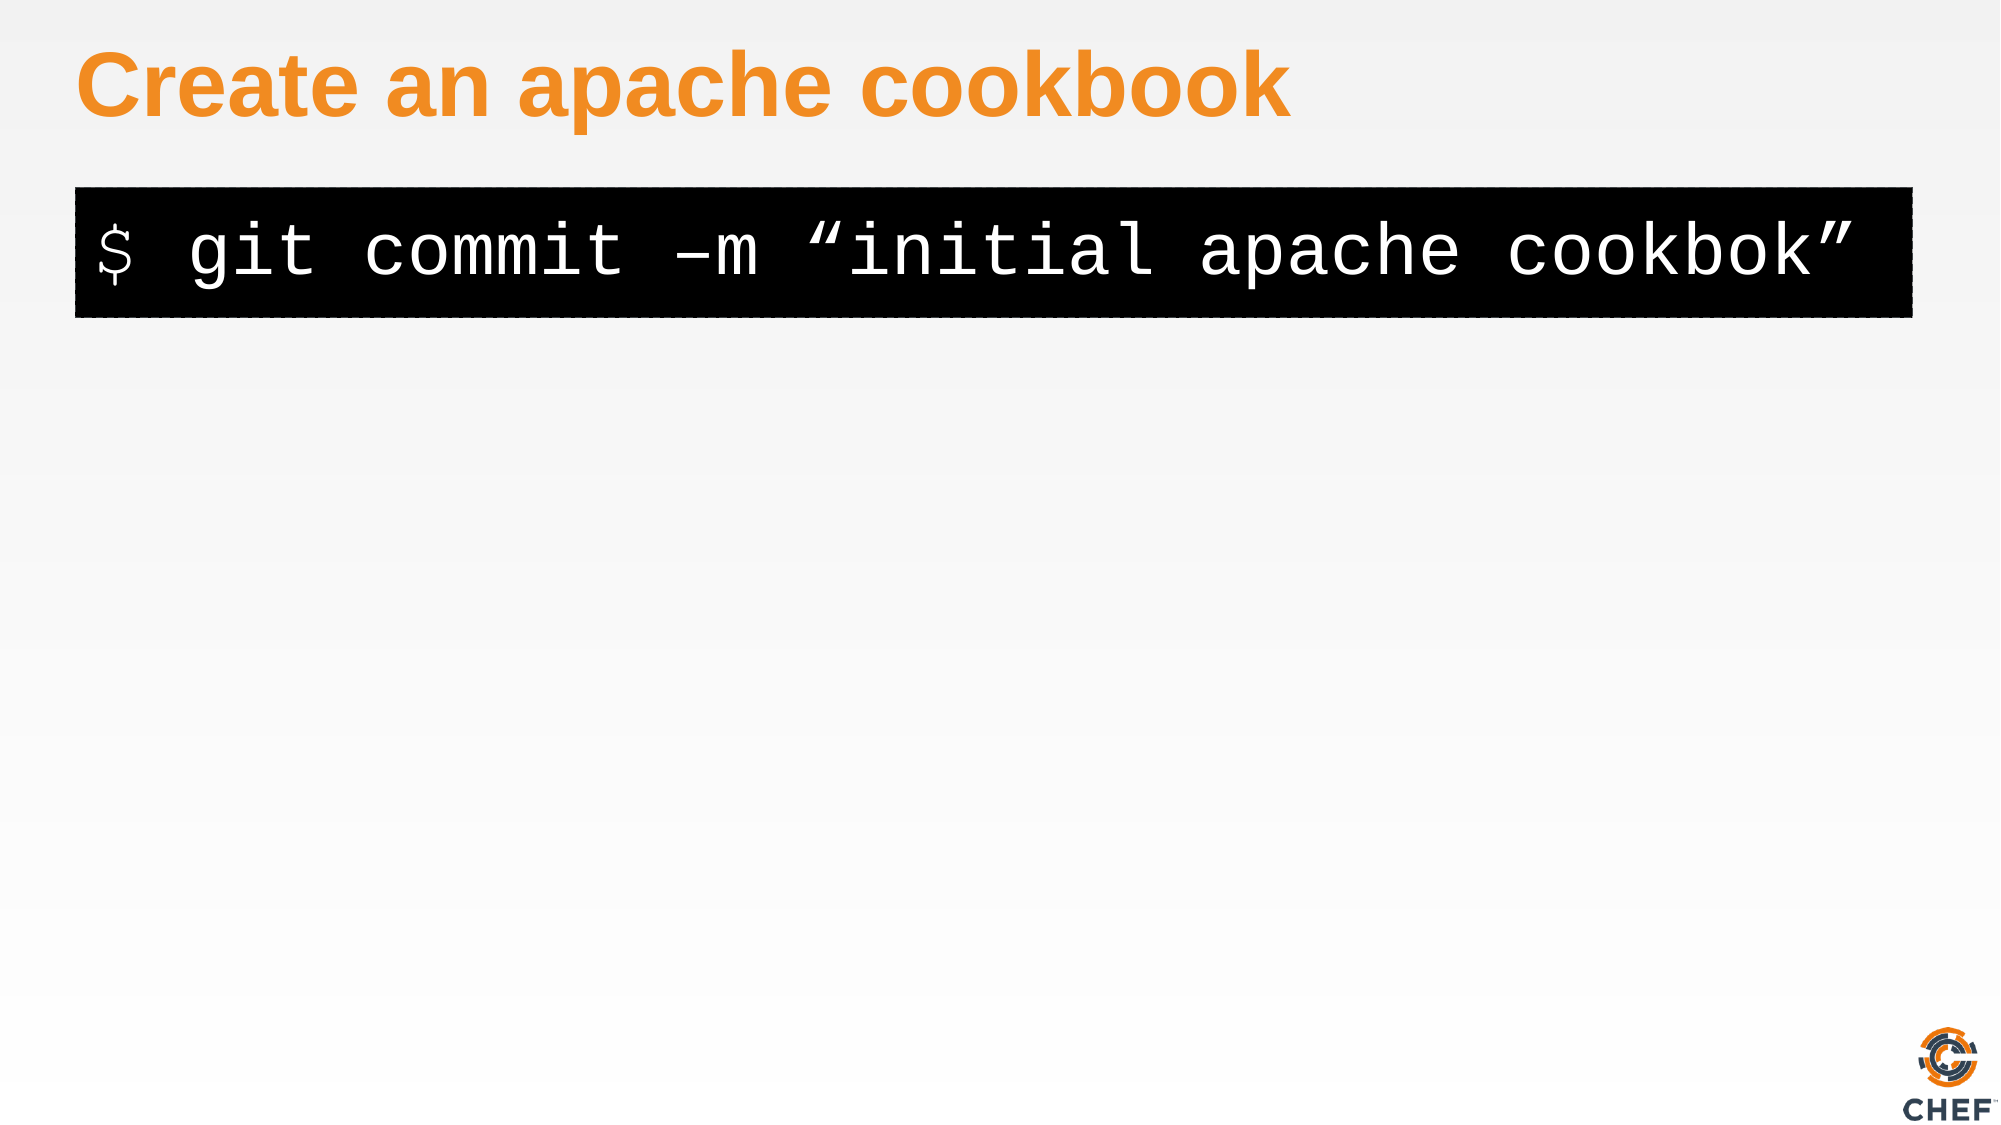

# Create an apache cookbook
git commit –m “initial apache cookbok”